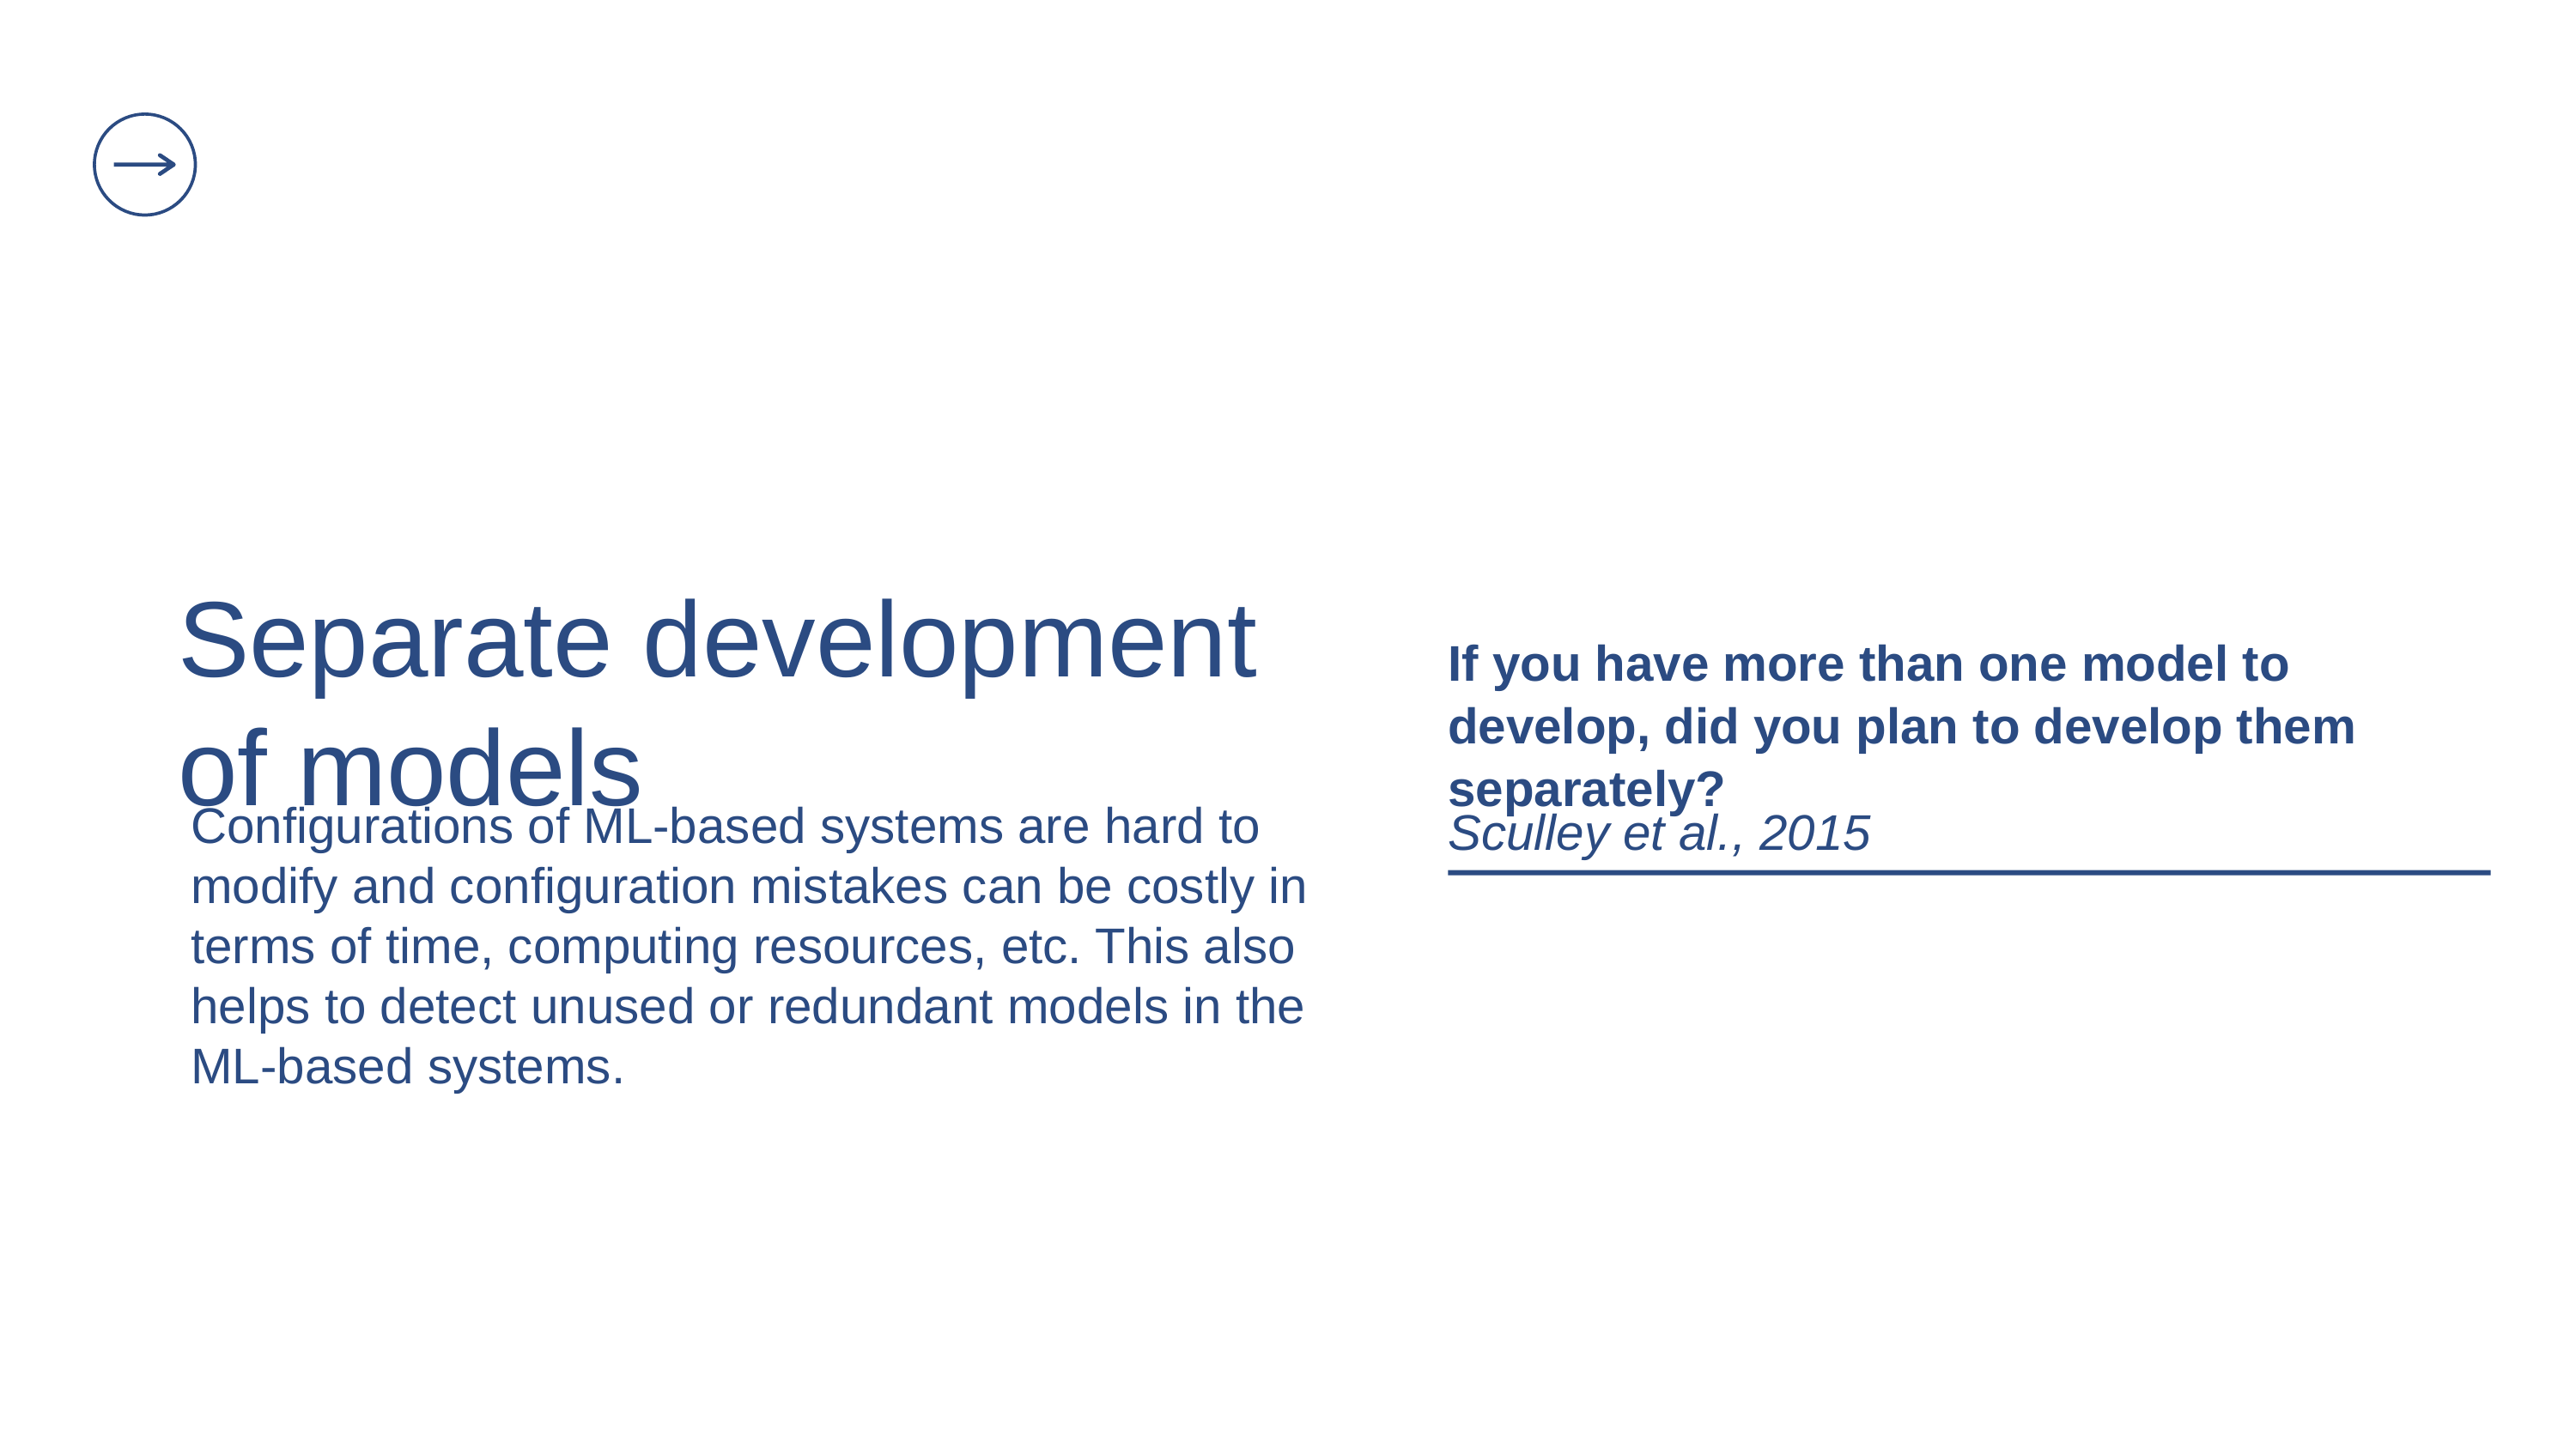

Separate development of models
Configurations of ML-based systems are hard to modify and configuration mistakes can be costly in terms of time, computing resources, etc. This also helps to detect unused or redundant models in the ML-based systems.

If you have more than one model to develop, did you plan to develop them separately?
Sculley et al., 2015